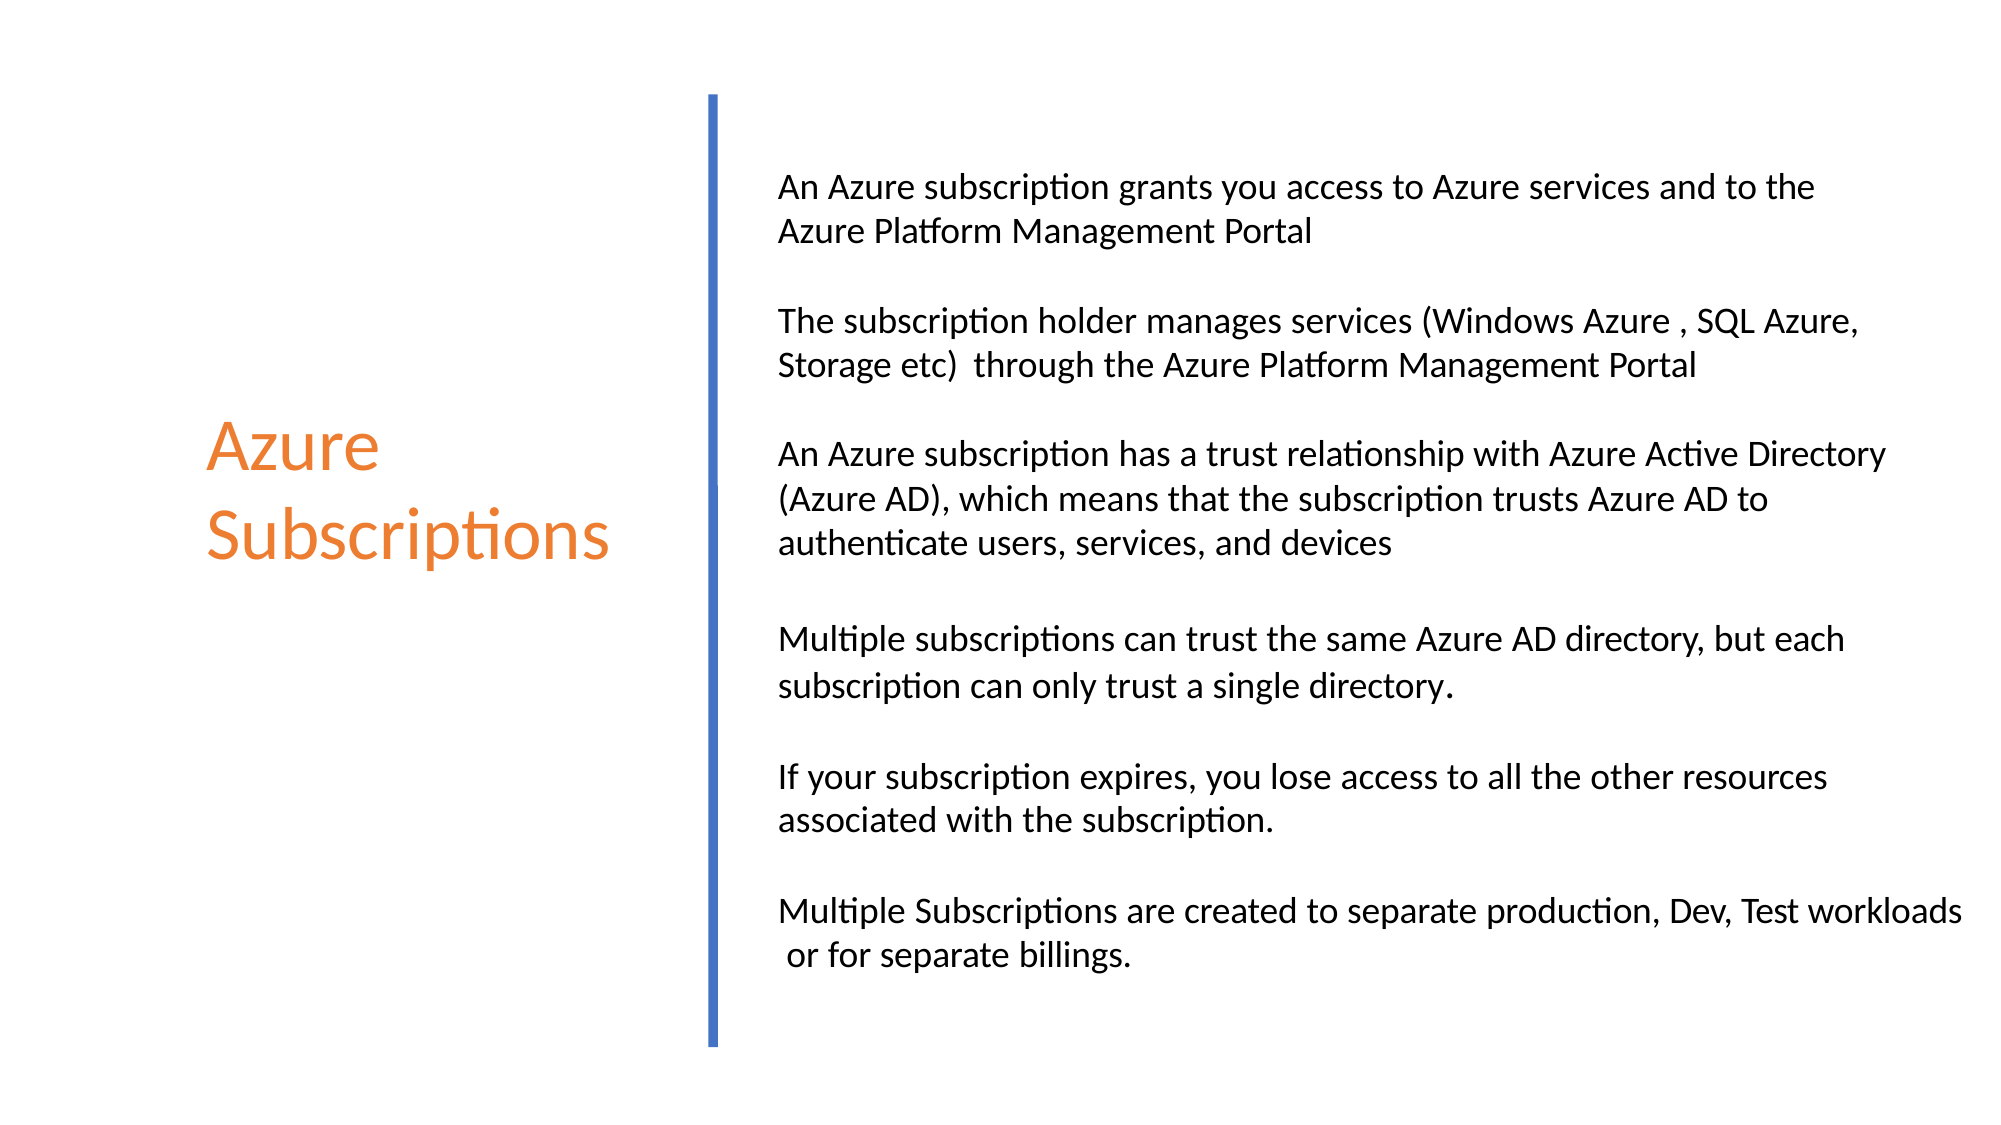

An Azure subscription grants you access to Azure services and to the Azure Platform Management Portal

The subscription holder manages services (Windows Azure , SQL Azure, Storage etc) through the Azure Platform Management Portal
Azure Subscriptions
An Azure subscription has a trust relationship with Azure Active Directory (Azure AD), which means that the subscription trusts Azure AD to authenticate users, services, and devices
Multiple subscriptions can trust the same Azure AD directory, but each subscription can only trust a single directory.

If your subscription expires, you lose access to all the other resources associated with the subscription.

Multiple Subscriptions are created to separate production, Dev, Test workloads or for separate billings.